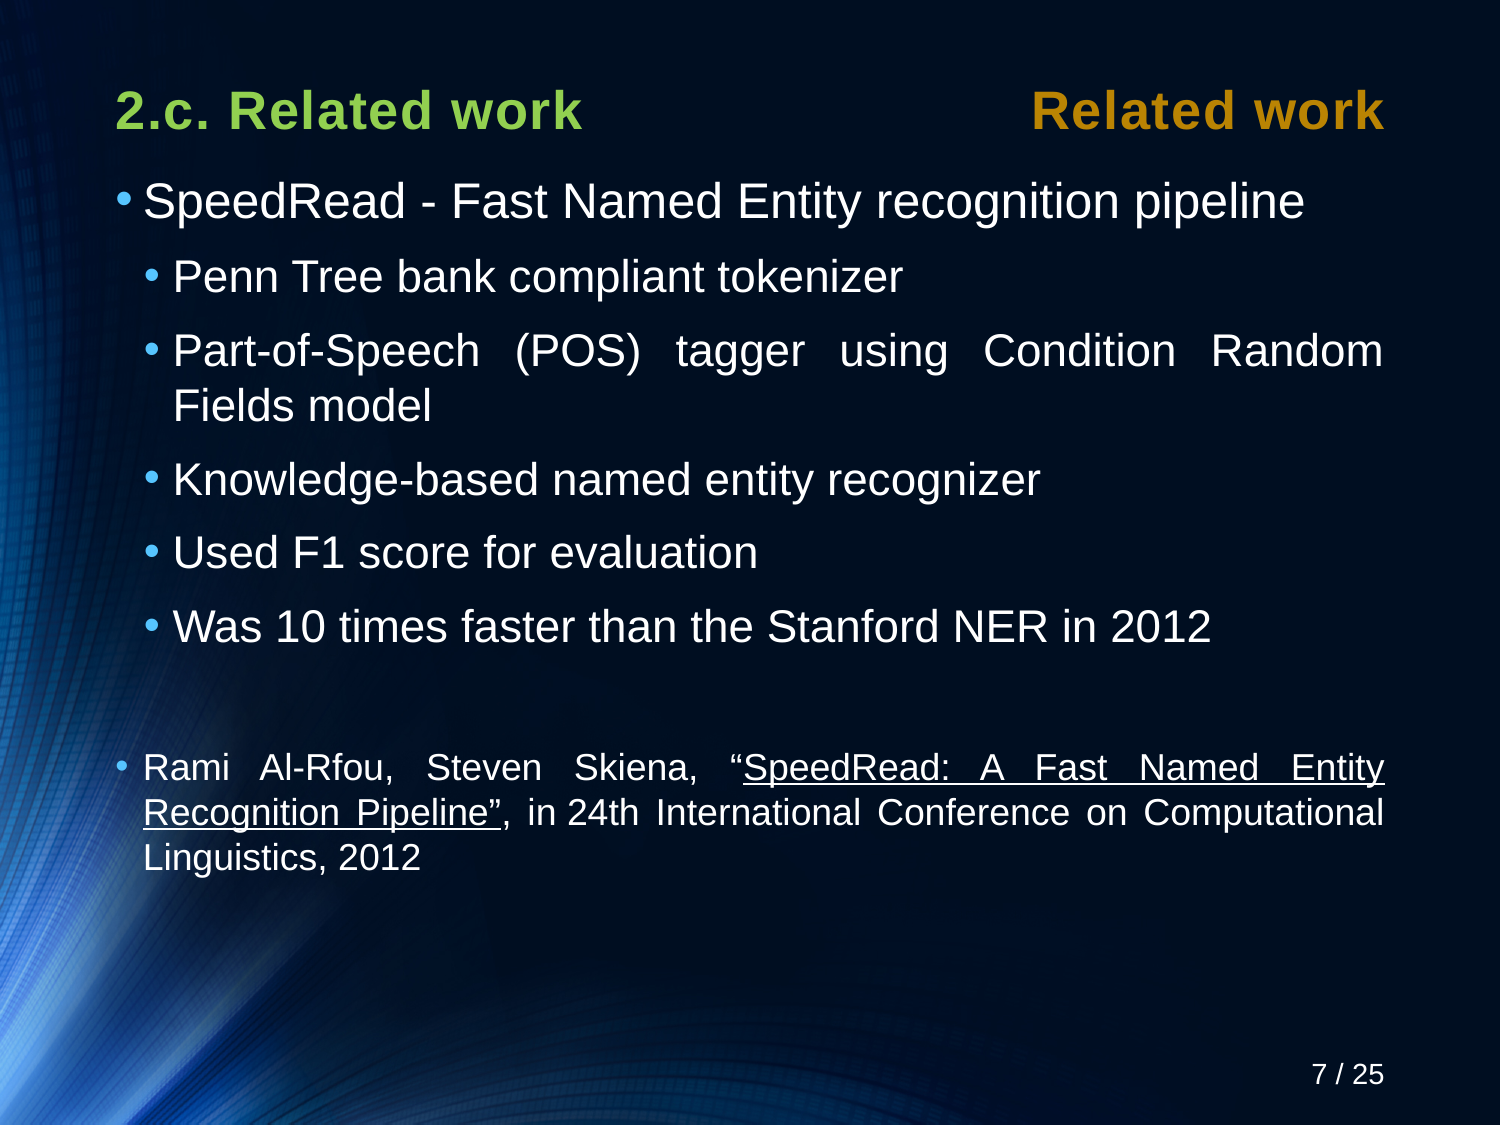

# 2.c. Related work
Related work
SpeedRead - Fast Named Entity recognition pipeline
Penn Tree bank compliant tokenizer
Part-of-Speech (POS) tagger using Condition Random Fields model
Knowledge-based named entity recognizer
Used F1 score for evaluation
Was 10 times faster than the Stanford NER in 2012

Rami Al-Rfou, Steven Skiena, “SpeedRead: A Fast Named Entity Recognition Pipeline”, in 24th International Conference on Computational Linguistics, 2012

7 / 25